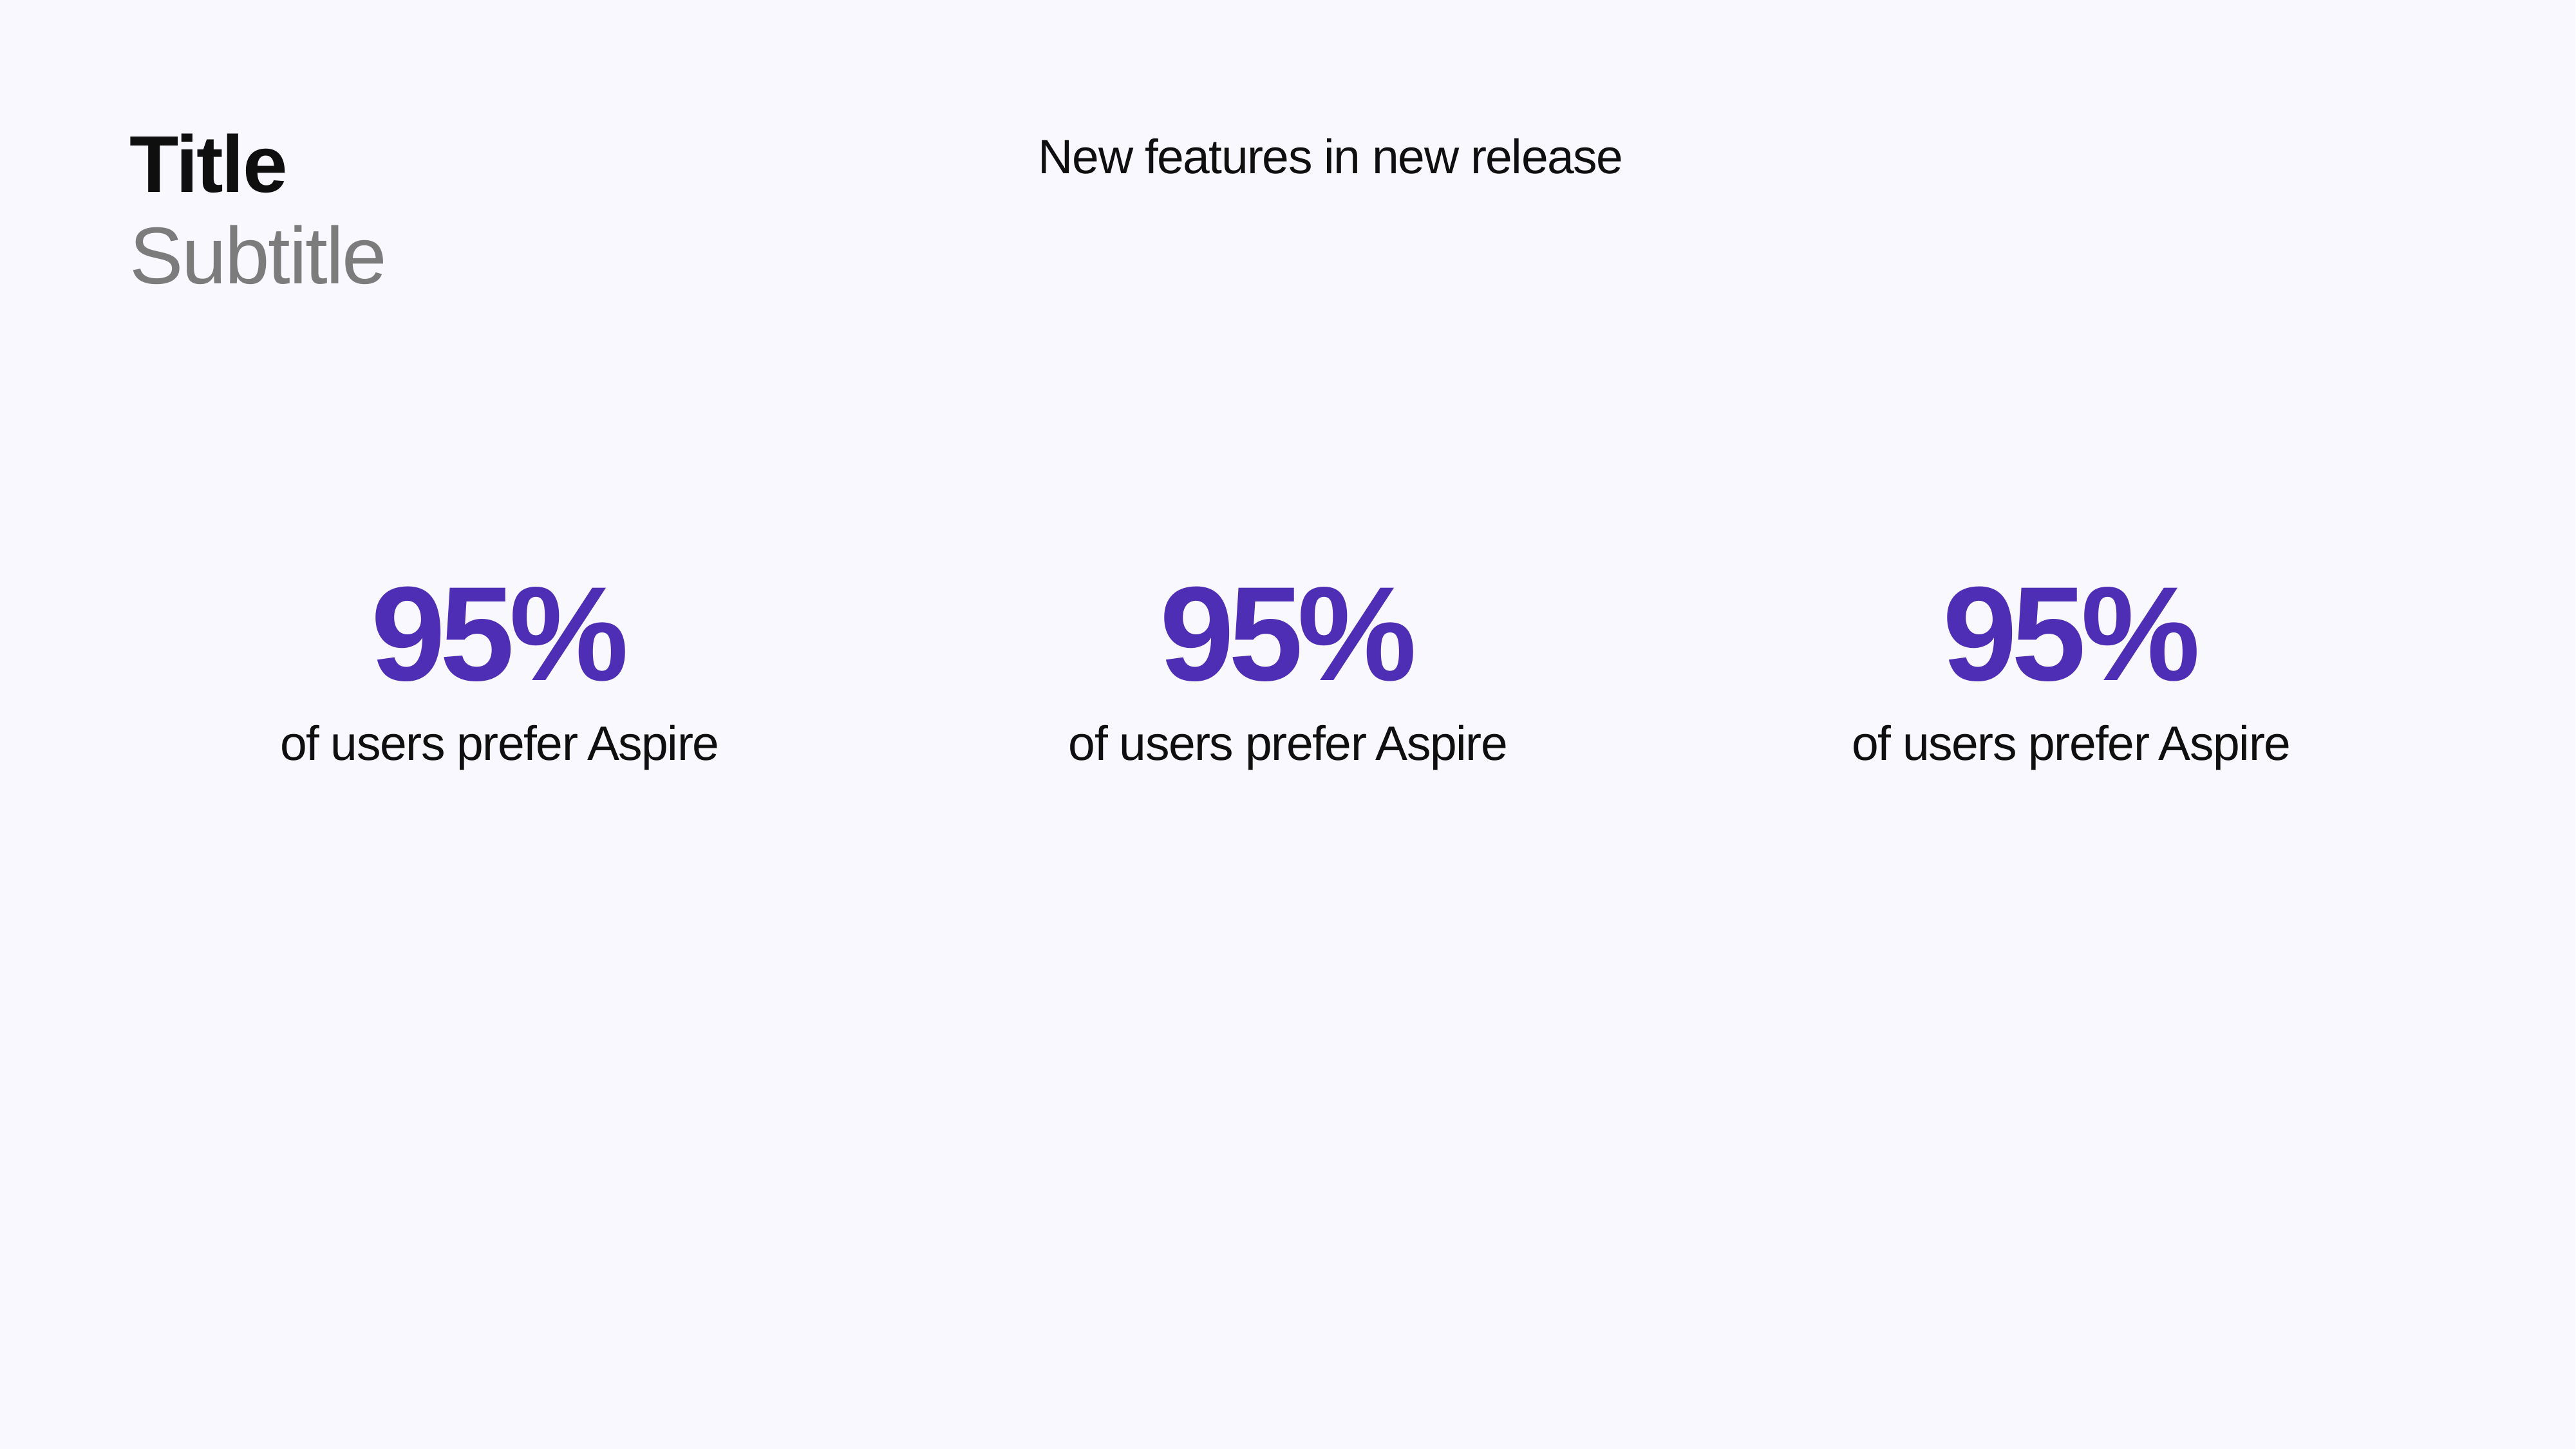

Title
New features in new release
Subtitle
95%
95%
95%
of users prefer Aspire
of users prefer Aspire
of users prefer Aspire